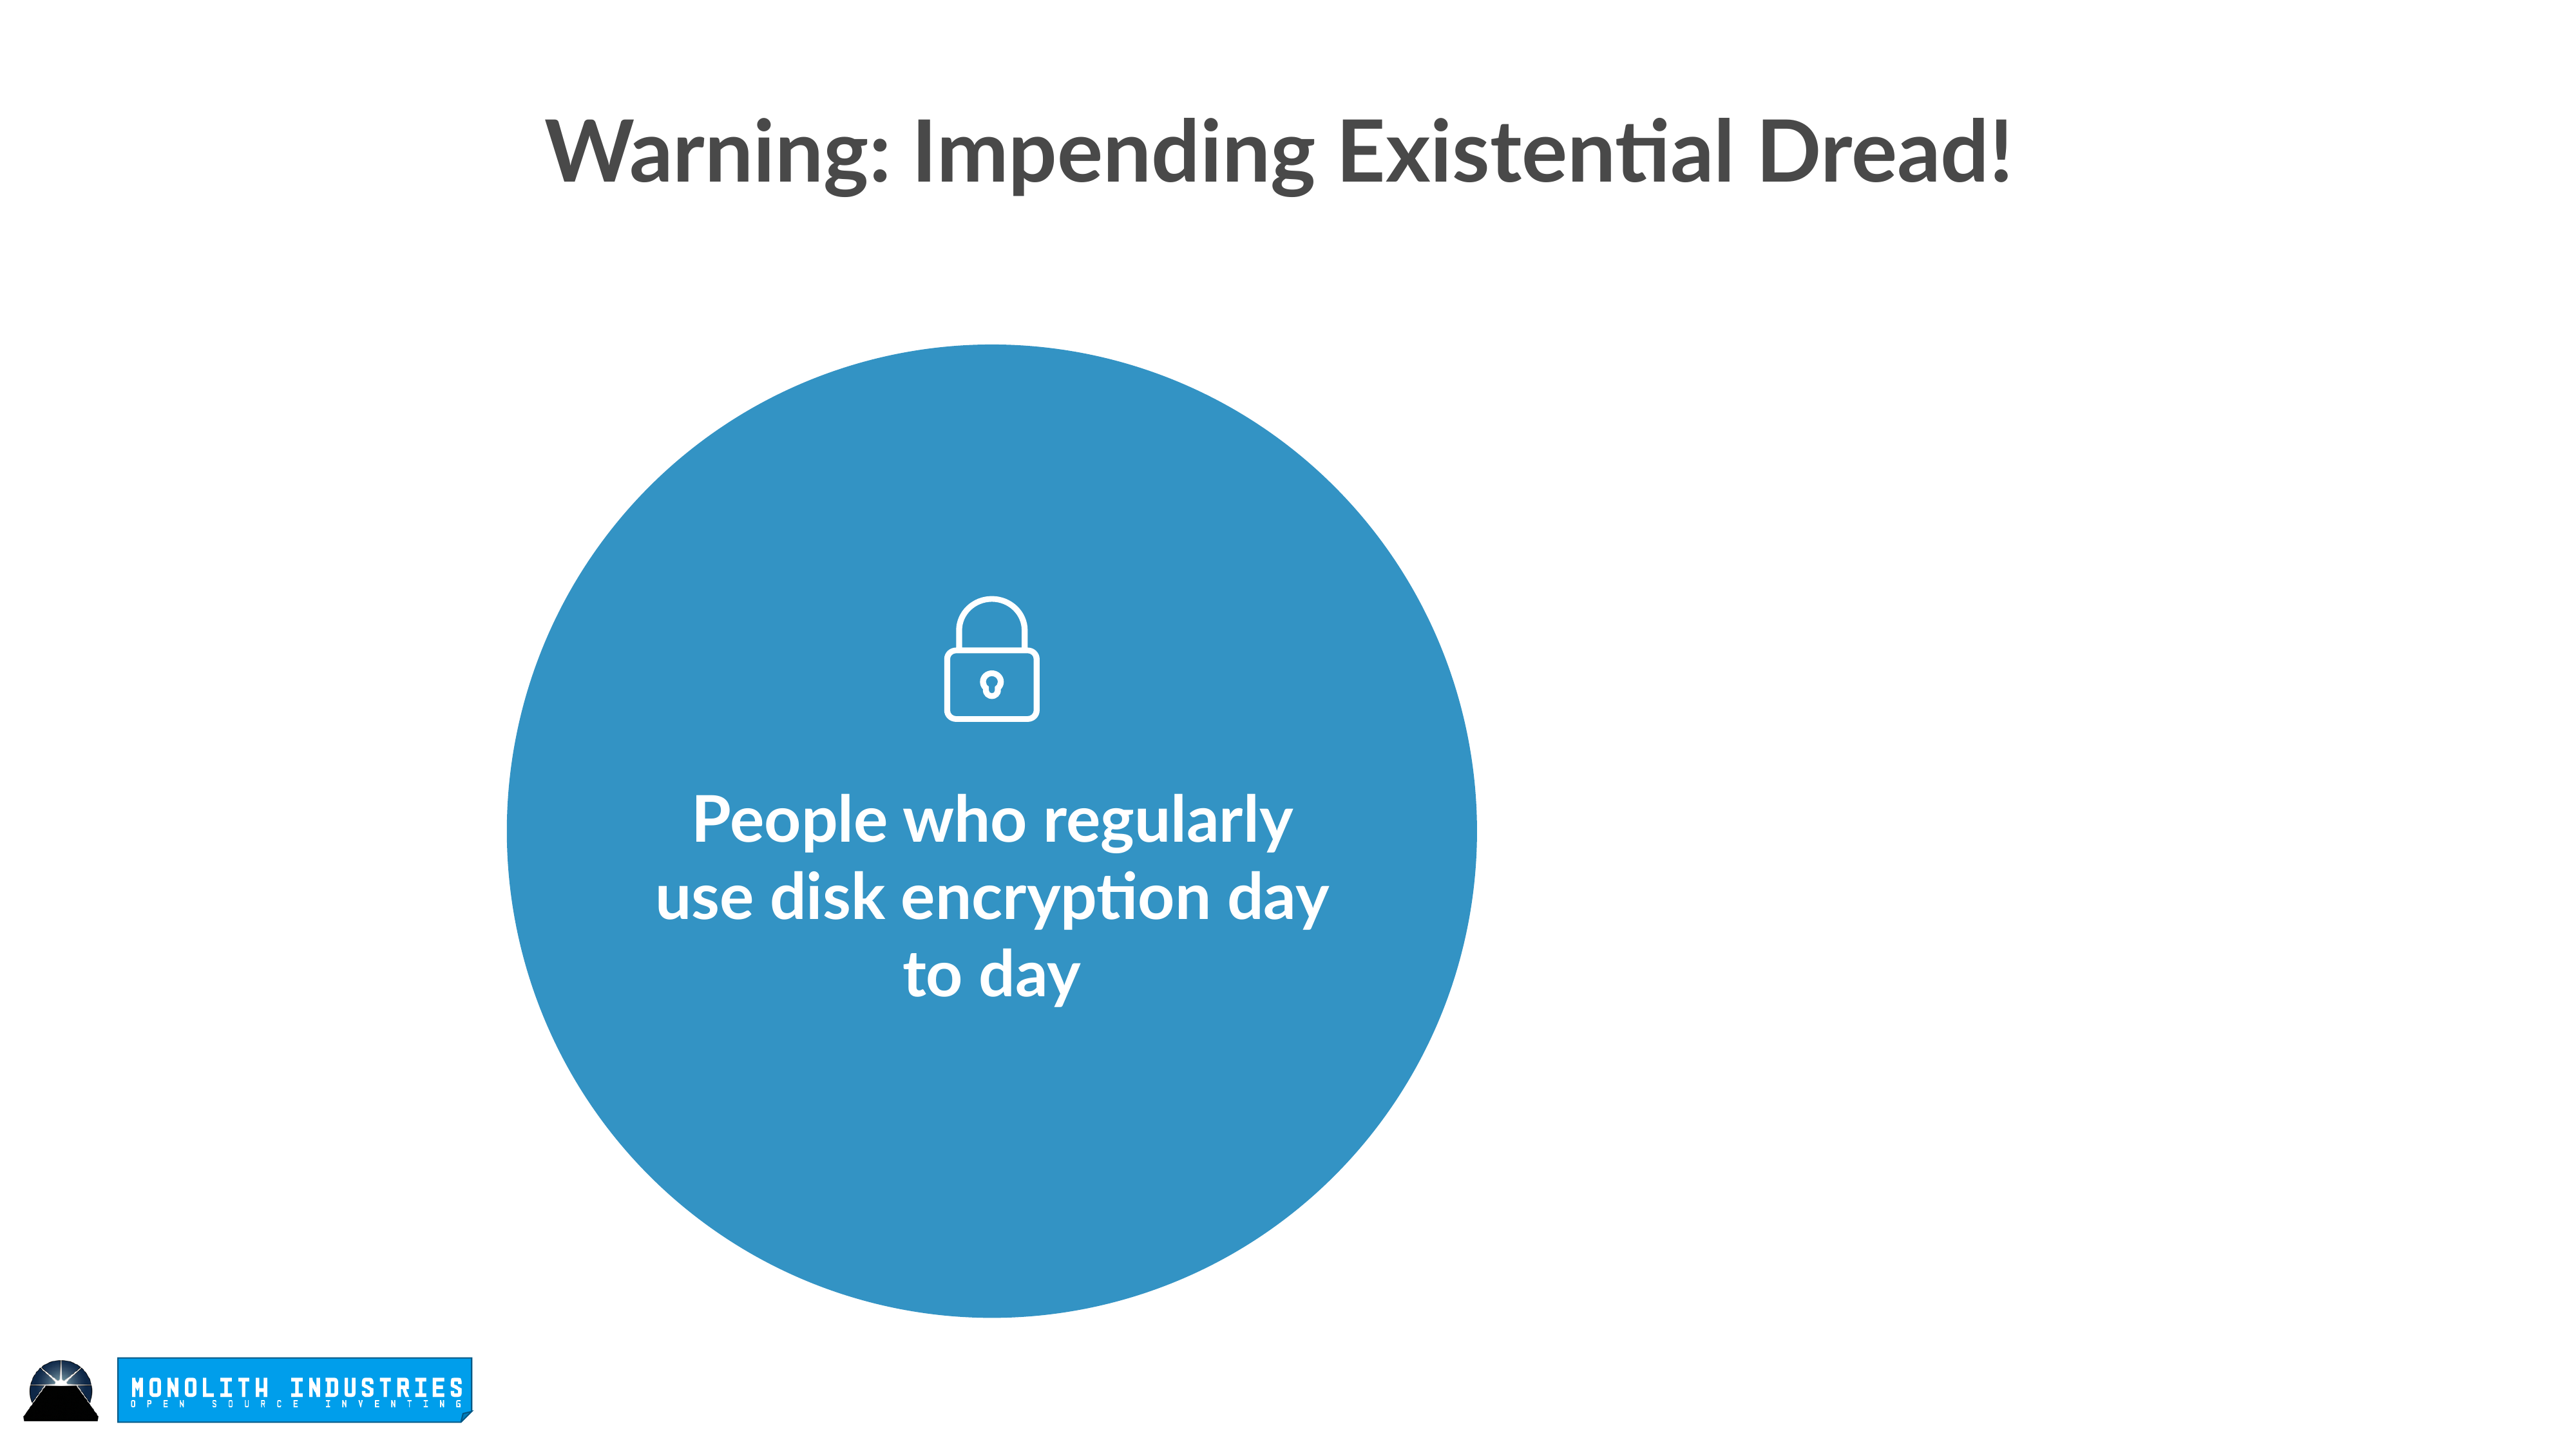

Warning: Impending Existential Dread!

People who regularly use disk encryption day to day